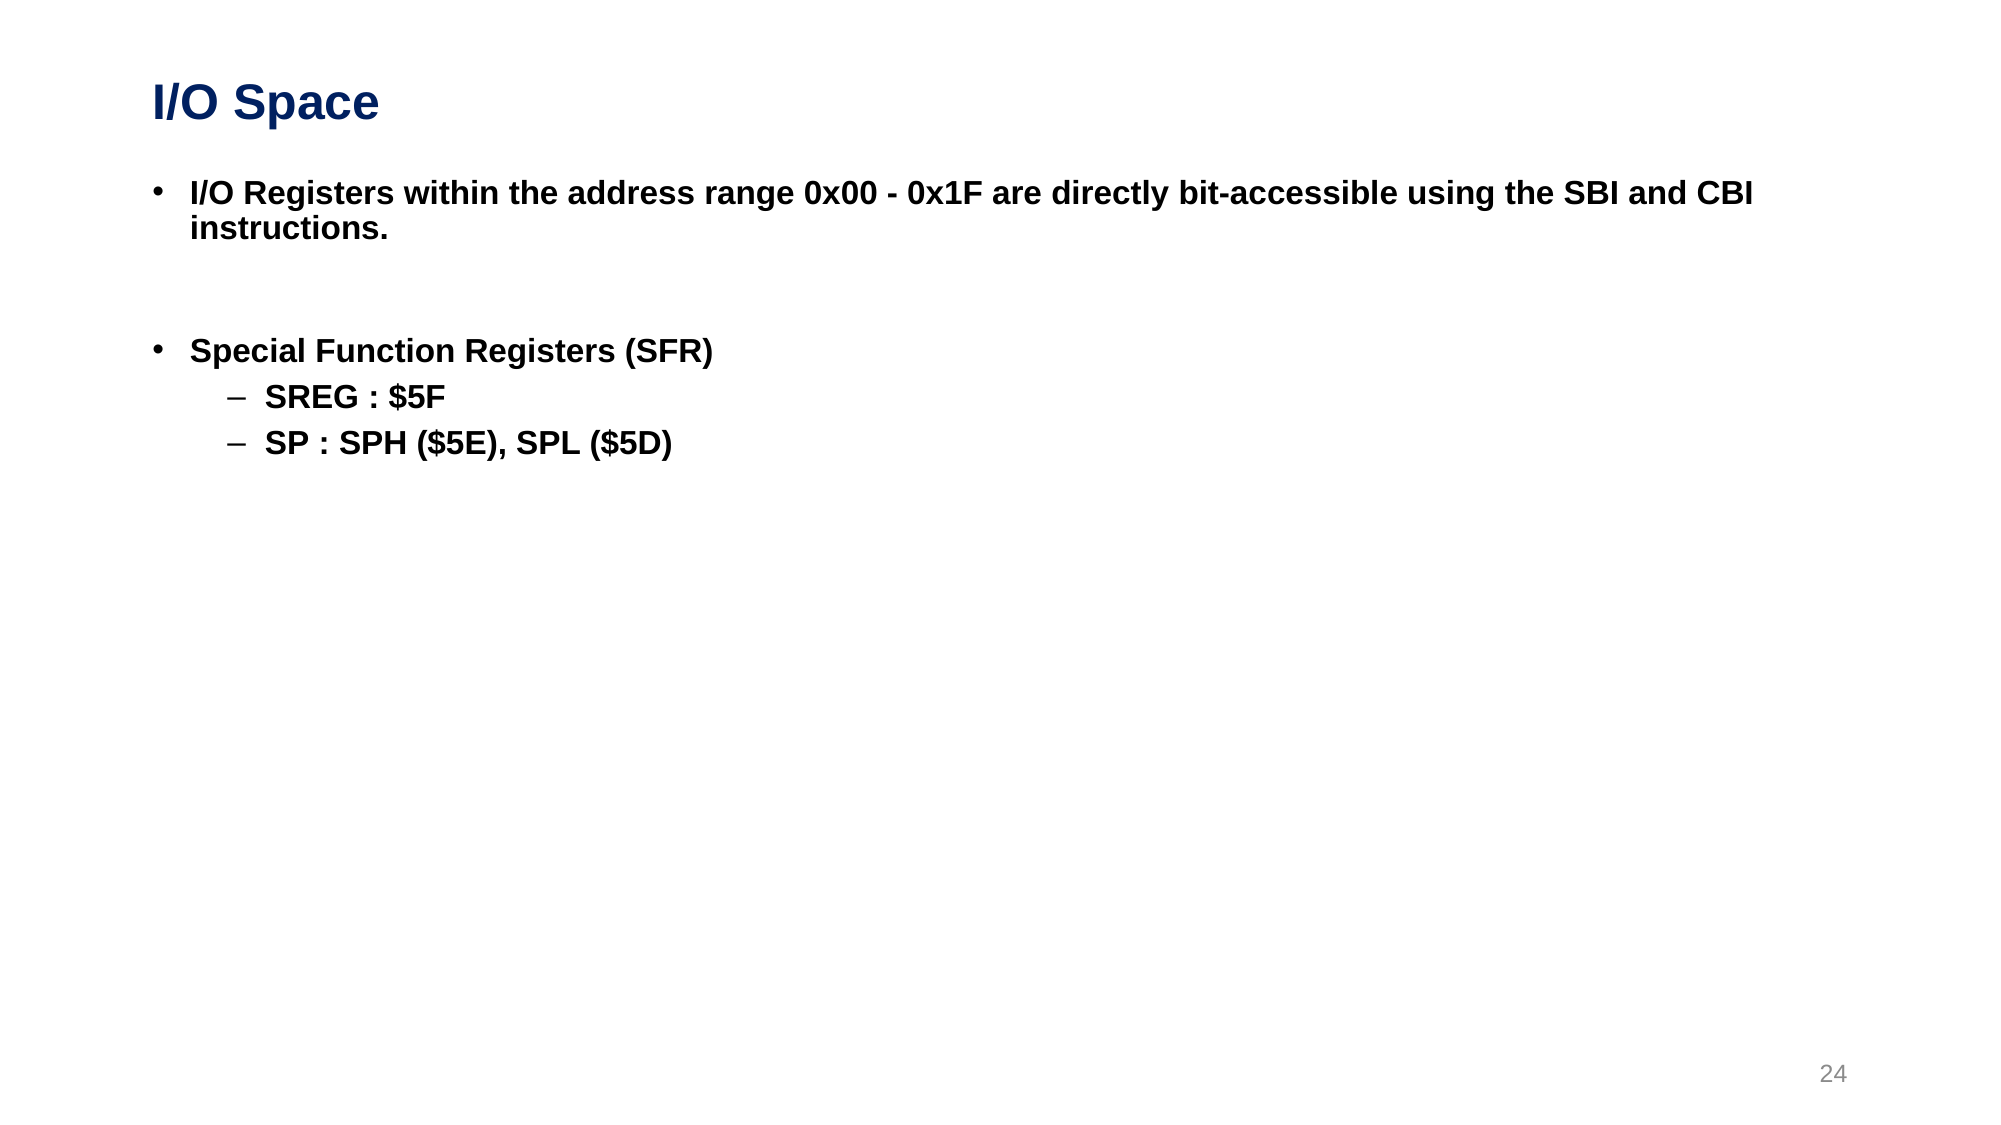

# I/O Space
I/O Registers within the address range 0x00 - 0x1F are directly bit-accessible using the SBI and CBI instructions.

Special Function Registers (SFR)
SREG : $5F
SP : SPH ($5E), SPL ($5D)
24